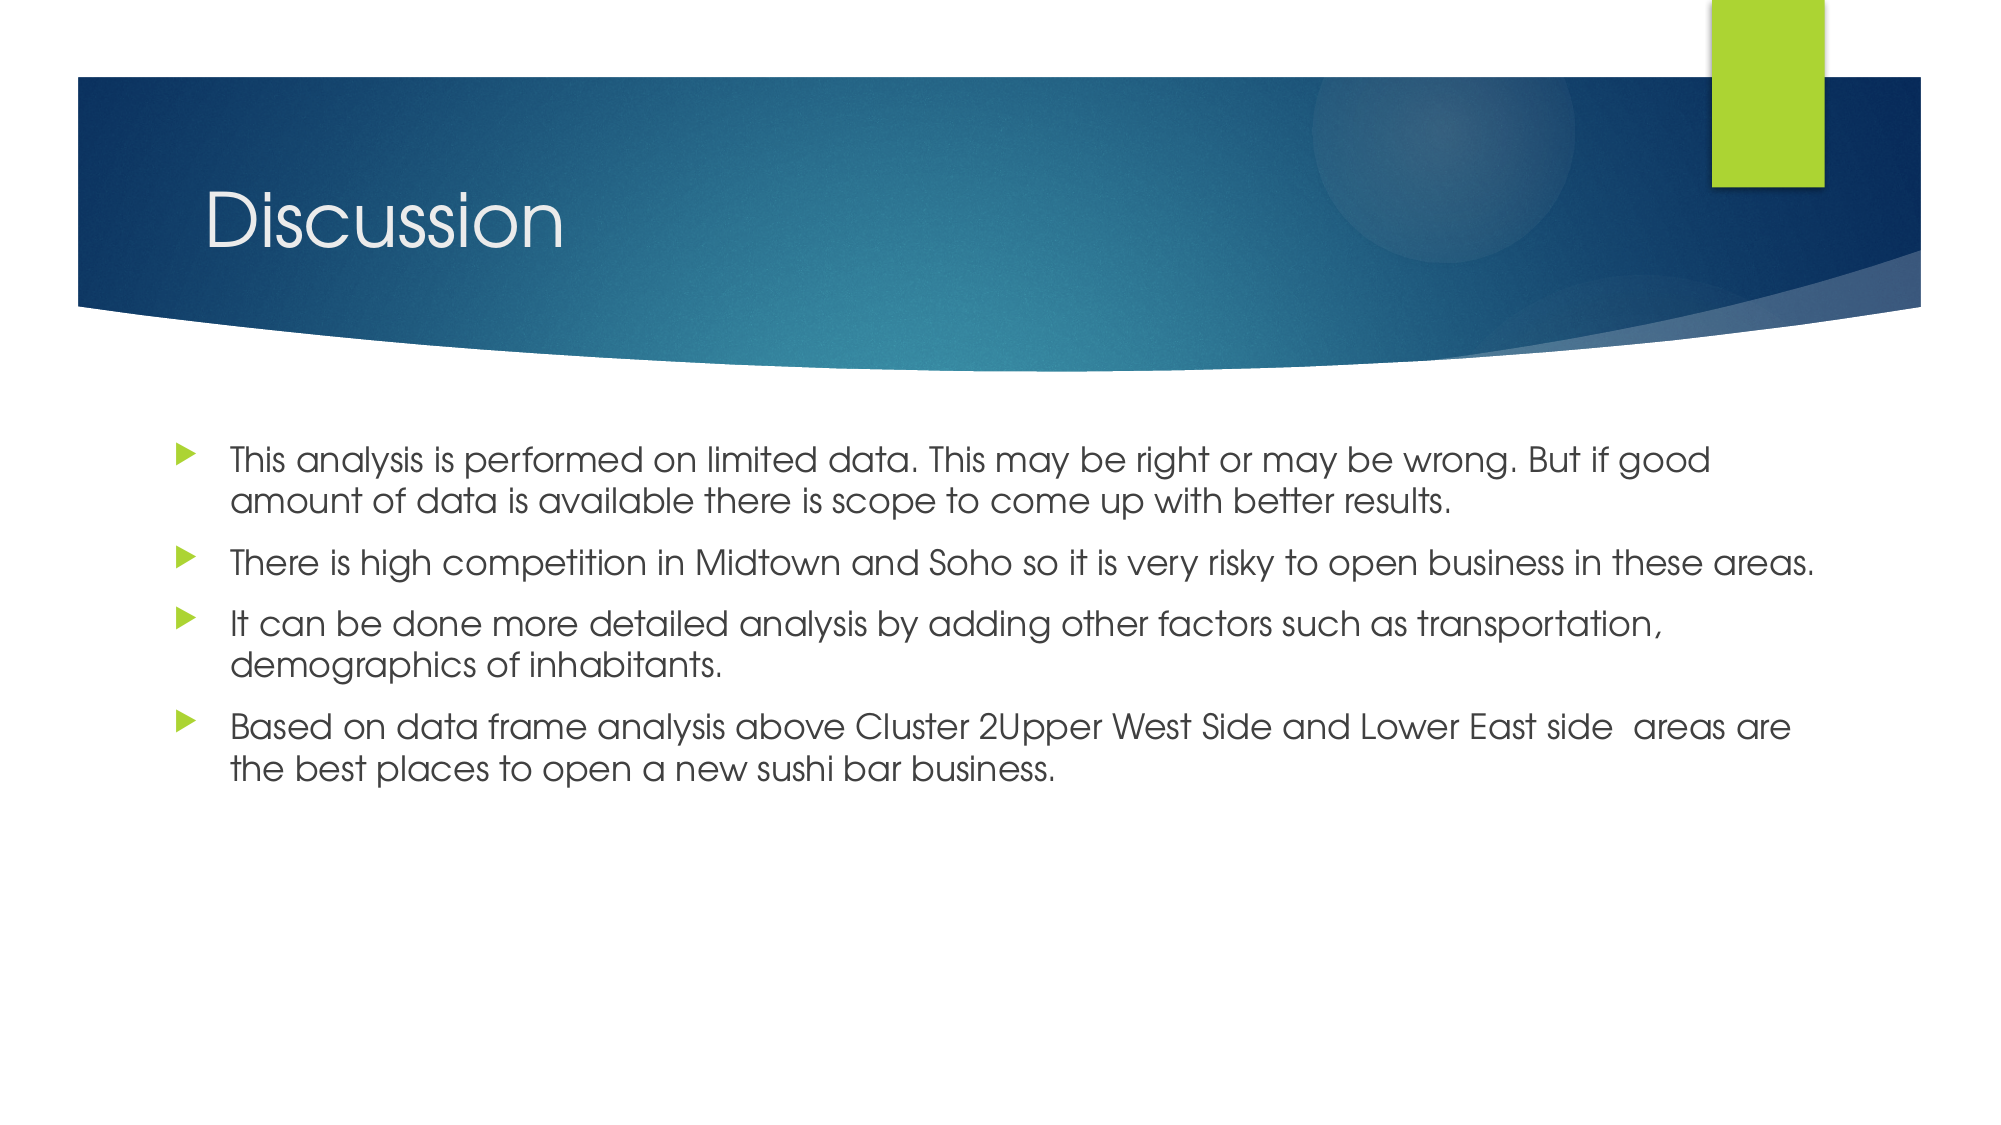

# Discussion
This analysis is performed on limited data. This may be right or may be wrong. But if good amount of data is available there is scope to come up with better results.
There is high competition in Midtown and Soho so it is very risky to open business in these areas.
It can be done more detailed analysis by adding other factors such as transportation, demographics of inhabitants.
Based on data frame analysis above Cluster 2Upper West Side and Lower East side  areas are the best places to open a new sushi bar business.